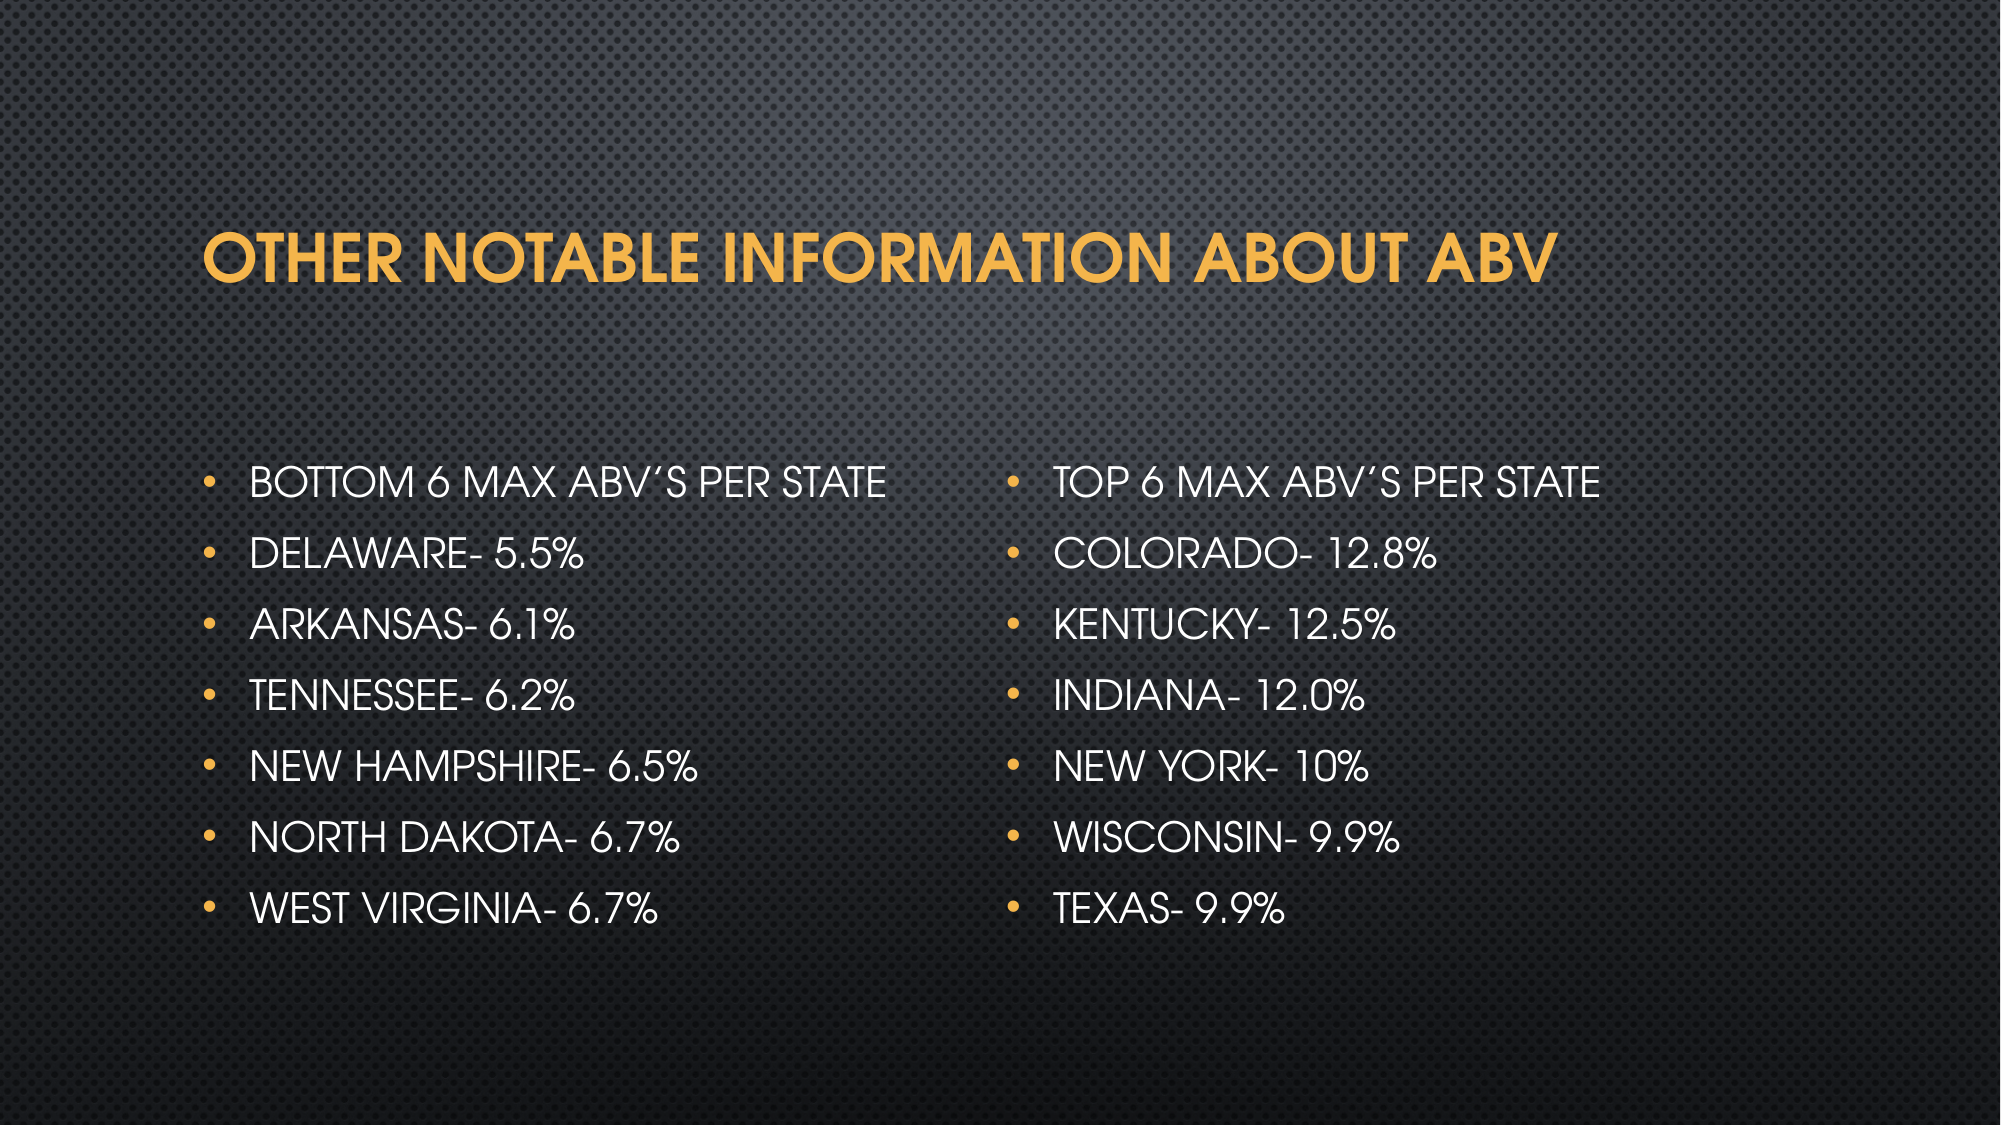

# Other Notable Information about ABV
Top 6 Max ABV’s Per State
Colorado- 12.8%
Kentucky- 12.5%
Indiana- 12.0%
New York- 10%
Wisconsin- 9.9%
Texas- 9.9%
Bottom 6 Max ABV’s per State
Delaware- 5.5%
Arkansas- 6.1%
Tennessee- 6.2%
New Hampshire- 6.5%
North Dakota- 6.7%
West Virginia- 6.7%